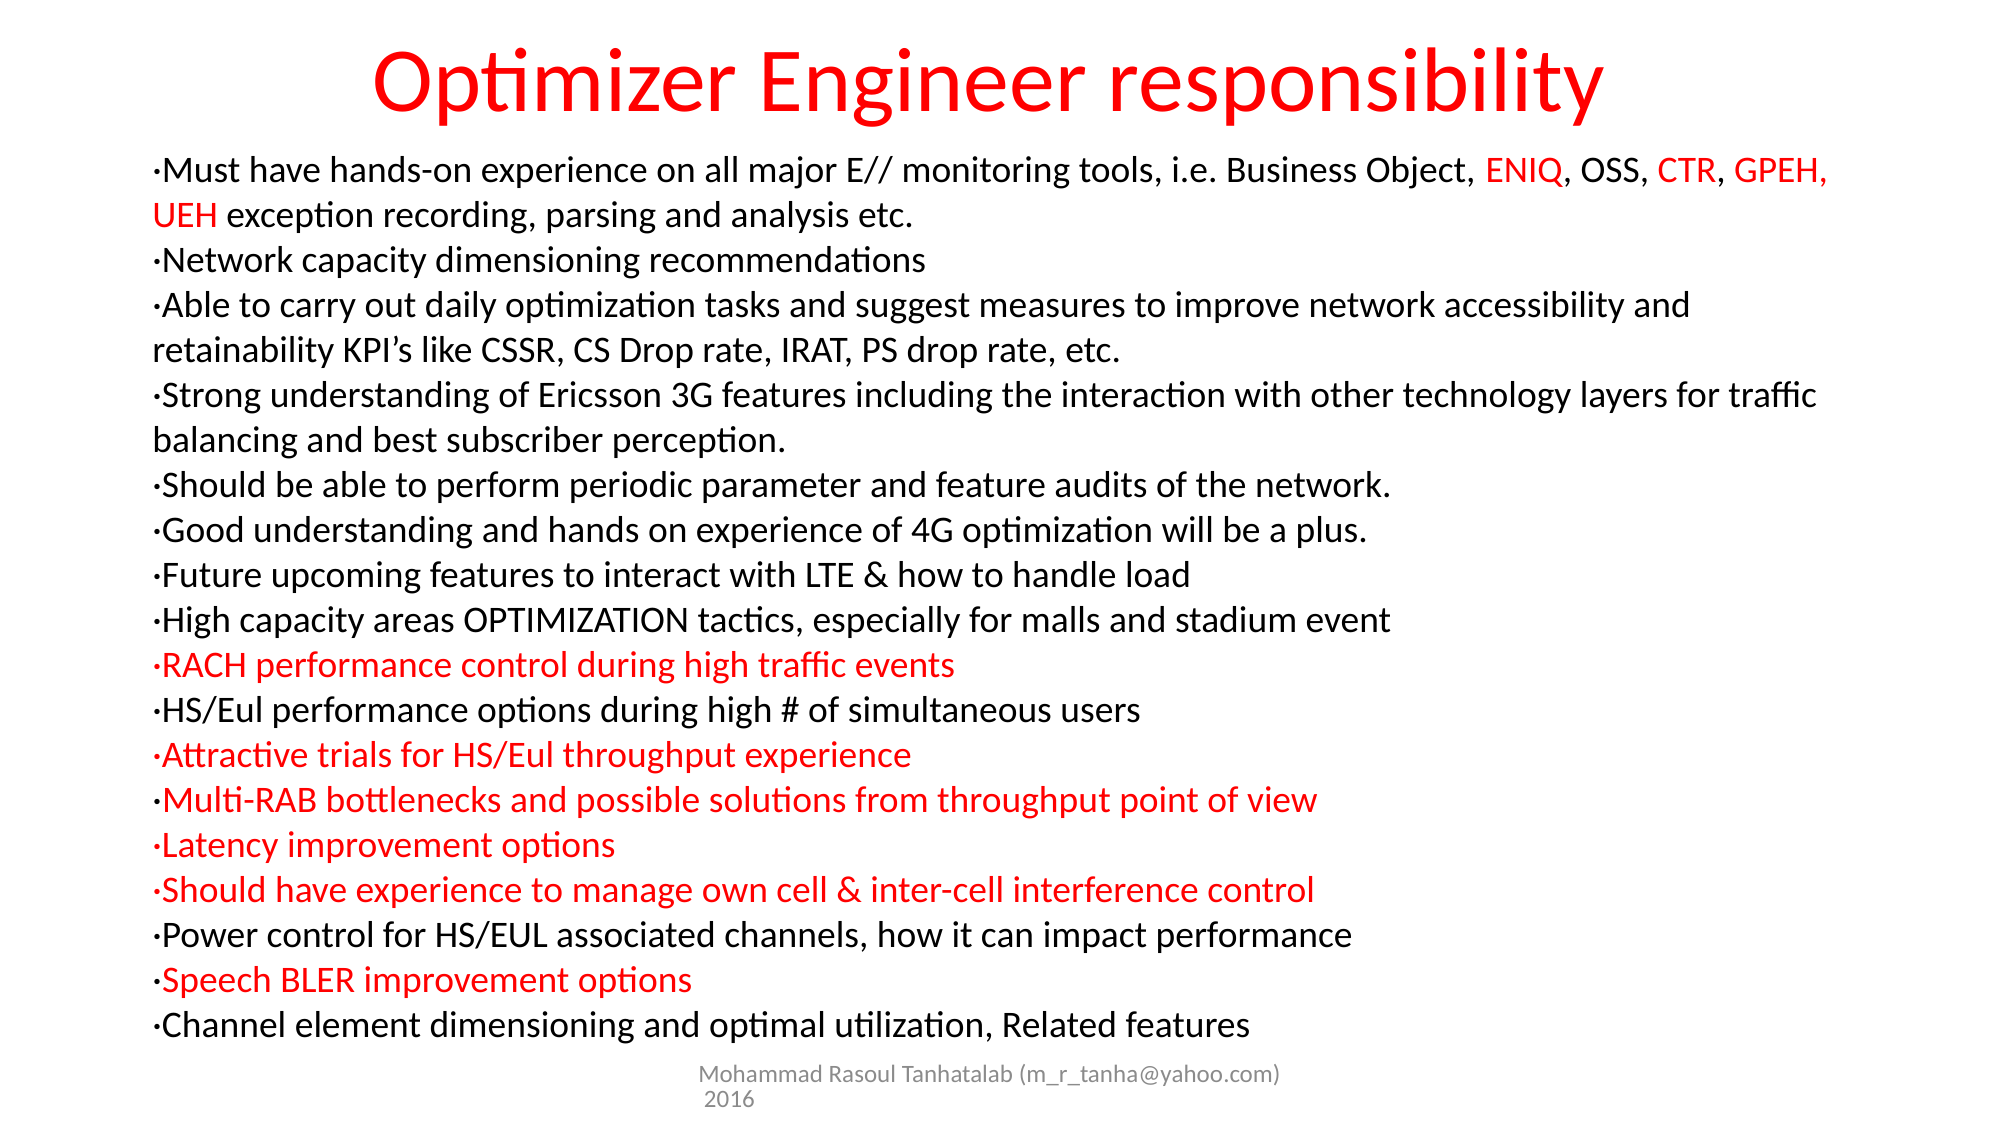

# Optimizer Engineer responsibility
·Must have hands-on experience on all major E// monitoring tools, i.e. Business Object, ENIQ, OSS, CTR, GPEH, UEH exception recording, parsing and analysis etc. 
·Network capacity dimensioning recommendations 
·Able to carry out daily optimization tasks and suggest measures to improve network accessibility and retainability KPI’s like CSSR, CS Drop rate, IRAT, PS drop rate, etc. 
·Strong understanding of Ericsson 3G features including the interaction with other technology layers for traffic balancing and best subscriber perception. 
·Should be able to perform periodic parameter and feature audits of the network. 
·Good understanding and hands on experience of 4G optimization will be a plus. 
·Future upcoming features to interact with LTE & how to handle load 
·High capacity areas OPTIMIZATION tactics, especially for malls and stadium event 
·RACH performance control during high traffic events 
·HS/Eul performance options during high # of simultaneous users 
·Attractive trials for HS/Eul throughput experience 
·Multi-RAB bottlenecks and possible solutions from throughput point of view 
·Latency improvement options 
·Should have experience to manage own cell & inter-cell interference control 
·Power control for HS/EUL associated channels, how it can impact performance 
·Speech BLER improvement options 
·Channel element dimensioning and optimal utilization, Related features
Mohammad Rasoul Tanhatalab (m_r_tanha@yahoo.com)    2016